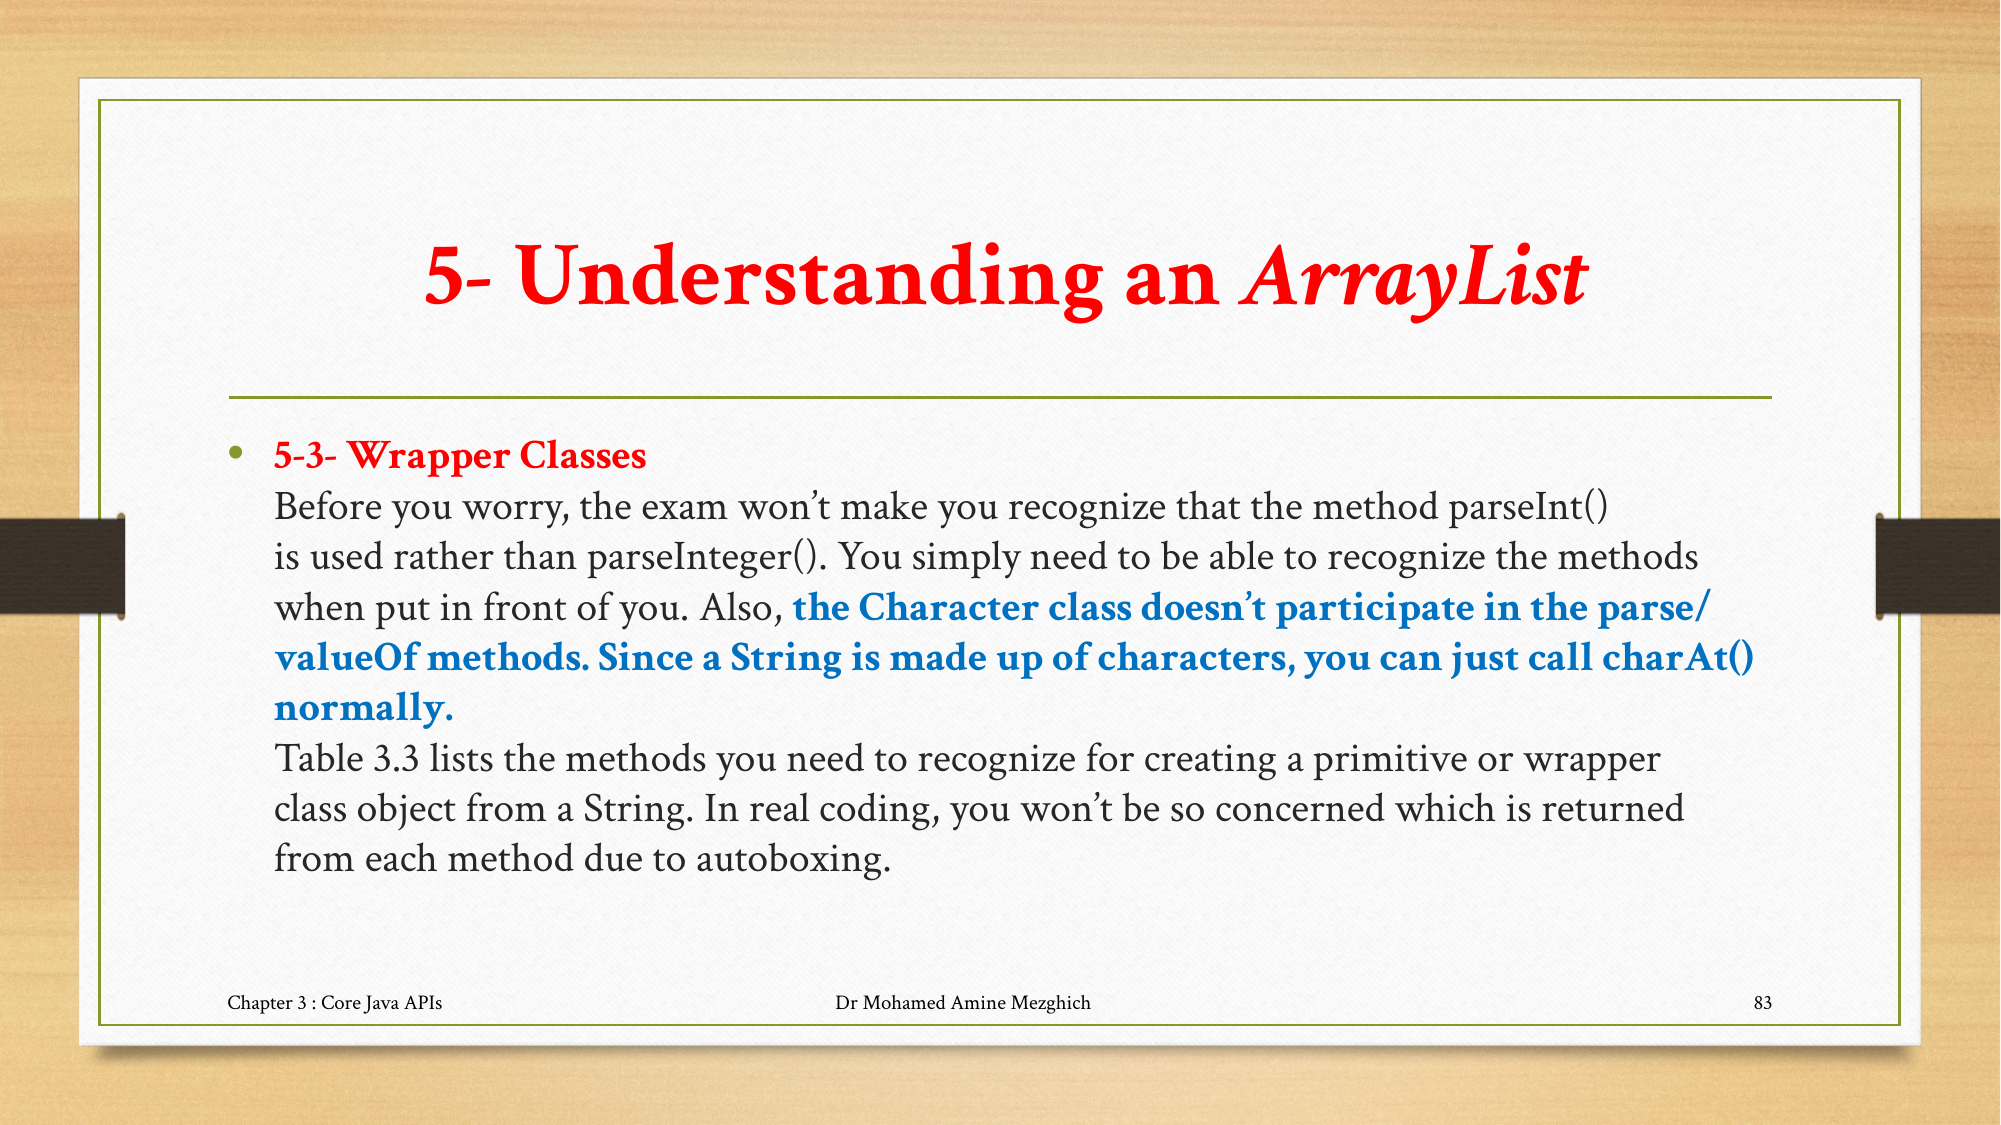

# 5- Understanding an ArrayList
5-3- Wrapper Classes
Before you worry, the exam won’t make you recognize that the method parseInt()
is used rather than parseInteger(). You simply need to be able to recognize the methods when put in front of you. Also, the Character class doesn’t participate in the parse/
valueOf methods. Since a String is made up of characters, you can just call charAt()
normally.
Table 3.3 lists the methods you need to recognize for creating a primitive or wrapper
class object from a String. In real coding, you won’t be so concerned which is returned
from each method due to autoboxing.
Chapter 3 : Core Java APIs                                                                                   Dr Mohamed Amine Mezghich
83